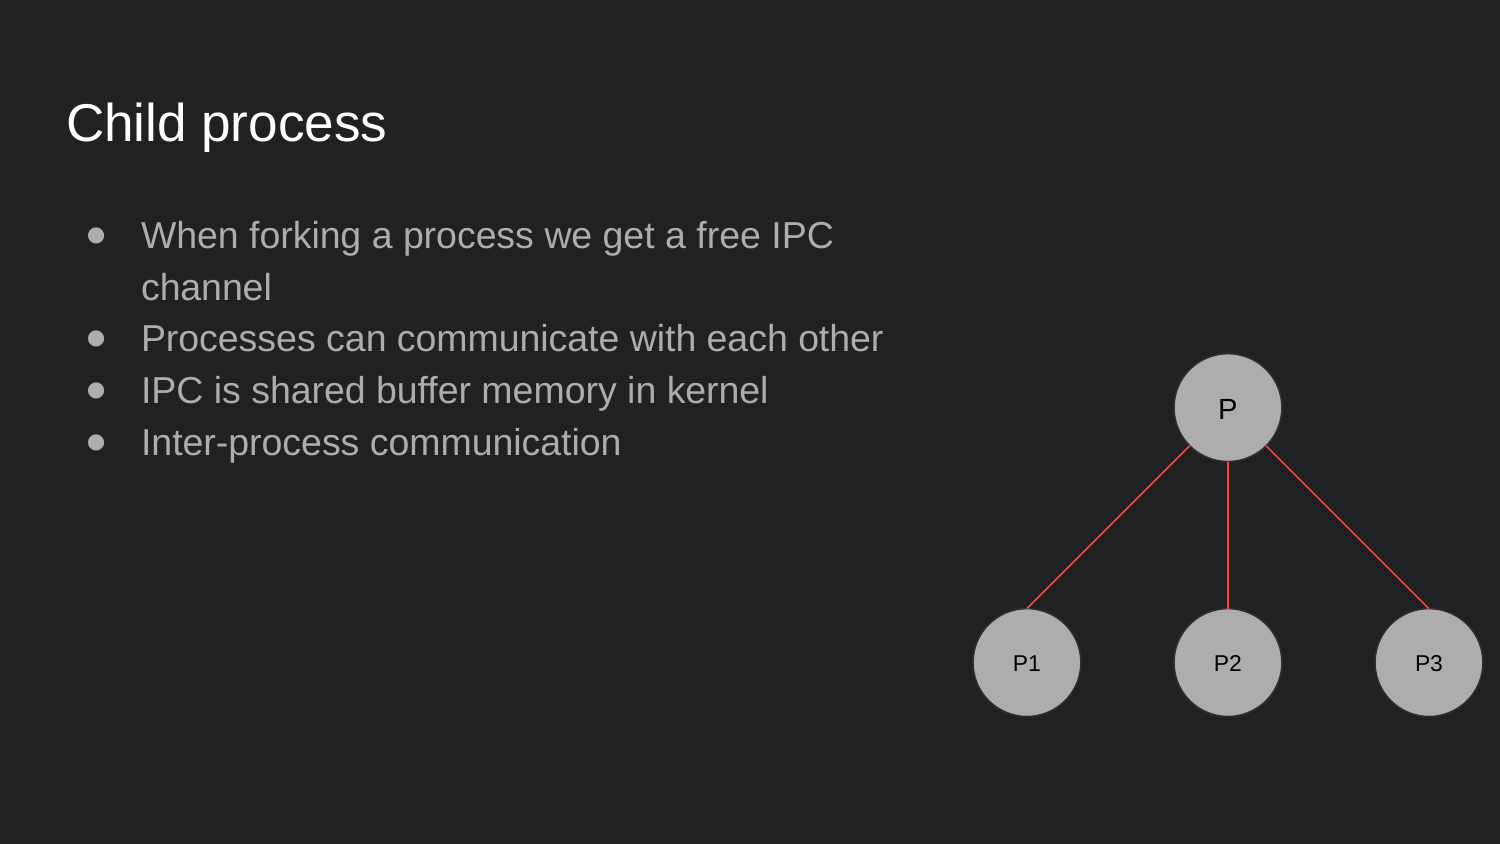

# Child process
When forking a process we get a free IPC channel
Processes can communicate with each other
IPC is shared buffer memory in kernel
Inter-process communication
P
P1
P2
P3